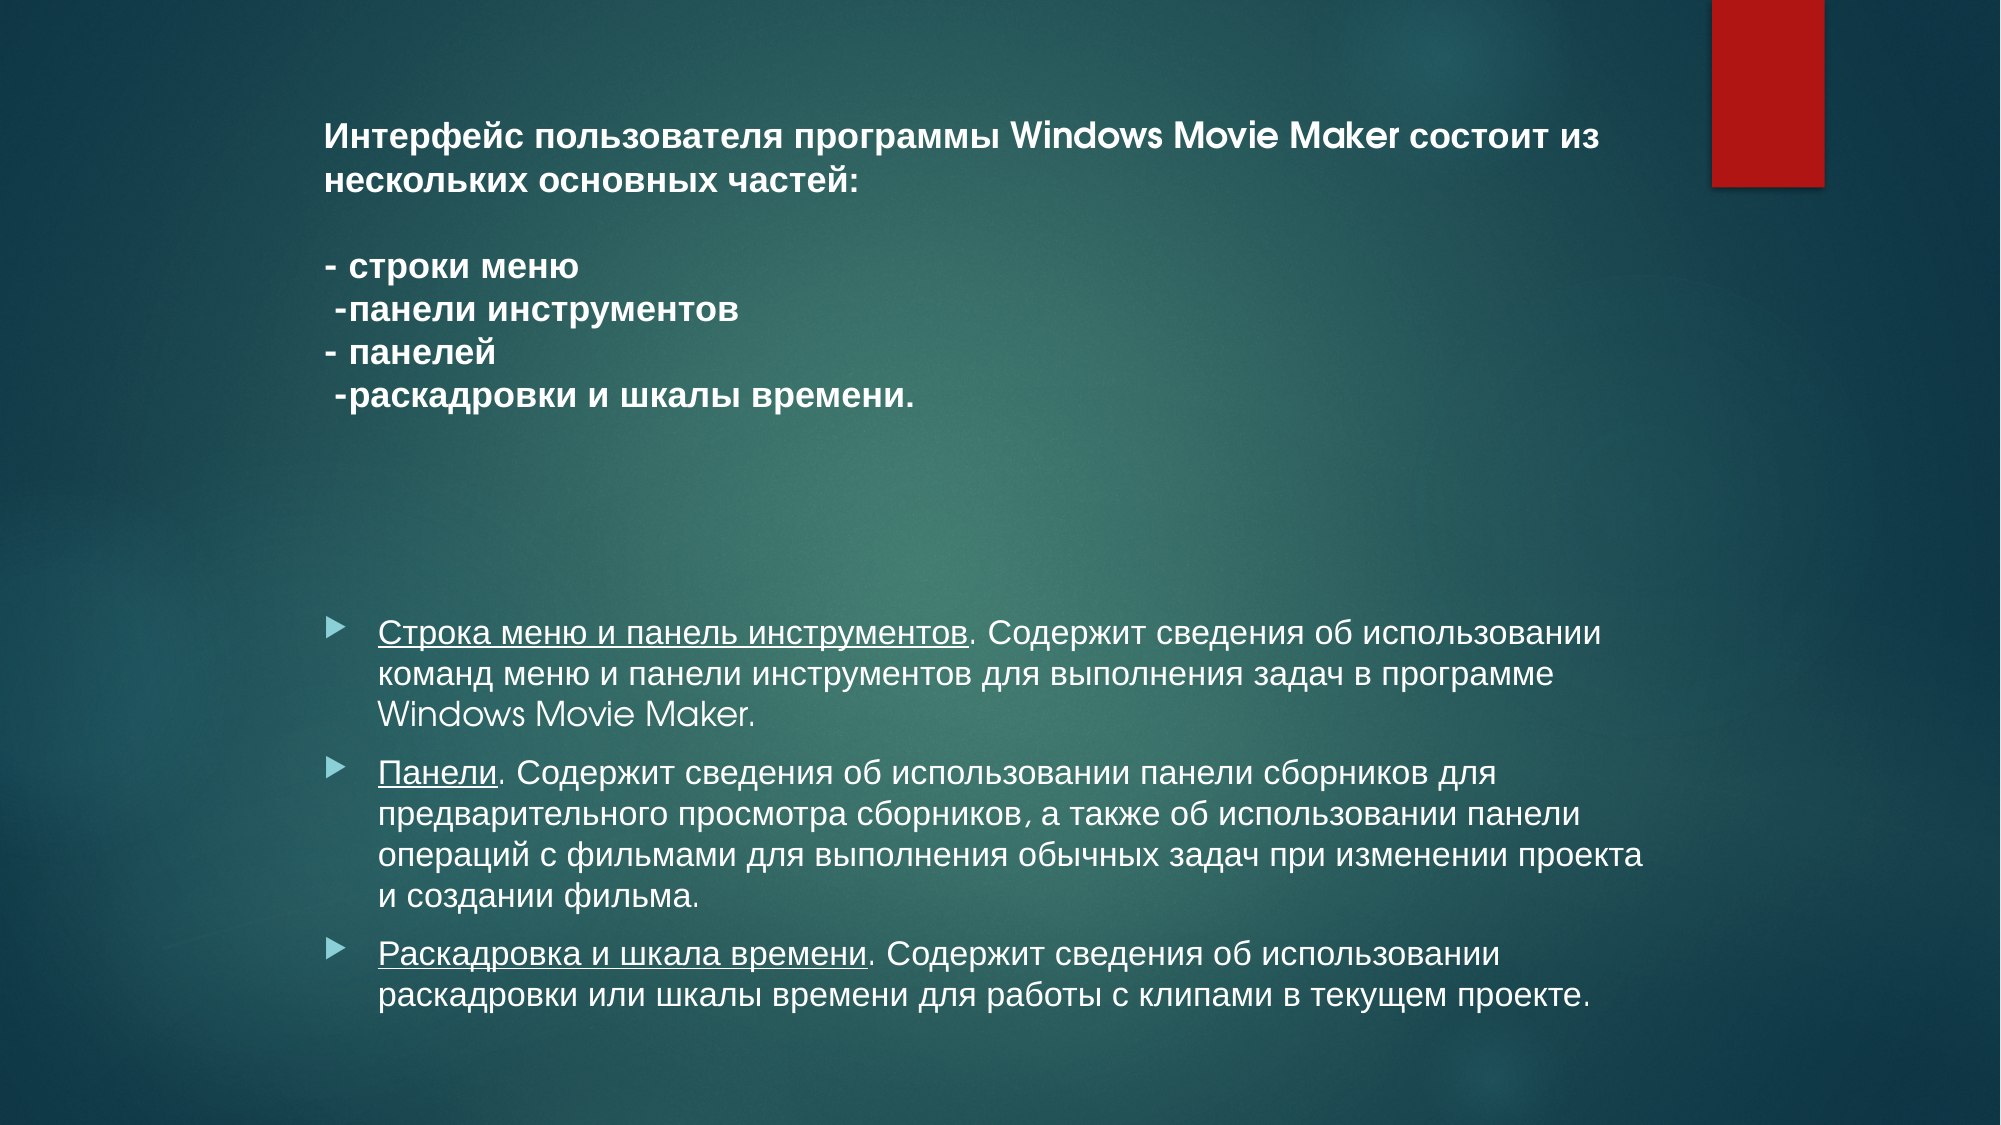

# Интерфейс пользователя программы Windows Movie Maker состоит из нескольких основных частей: - строки меню -панели инструментов - панелей -раскадровки и шкалы времени.
Строка меню и панель инструментов. Содержит сведения об использовании команд меню и панели инструментов для выполнения задач в программе Windows Movie Maker.
Панели. Содержит сведения об использовании панели сборников для предварительного просмотра сборников, а также об использовании панели операций с фильмами для выполнения обычных задач при изменении проекта и создании фильма.
Раскадровка и шкала времени. Содержит сведения об использовании раскадровки или шкалы времени для работы с клипами в текущем проекте.